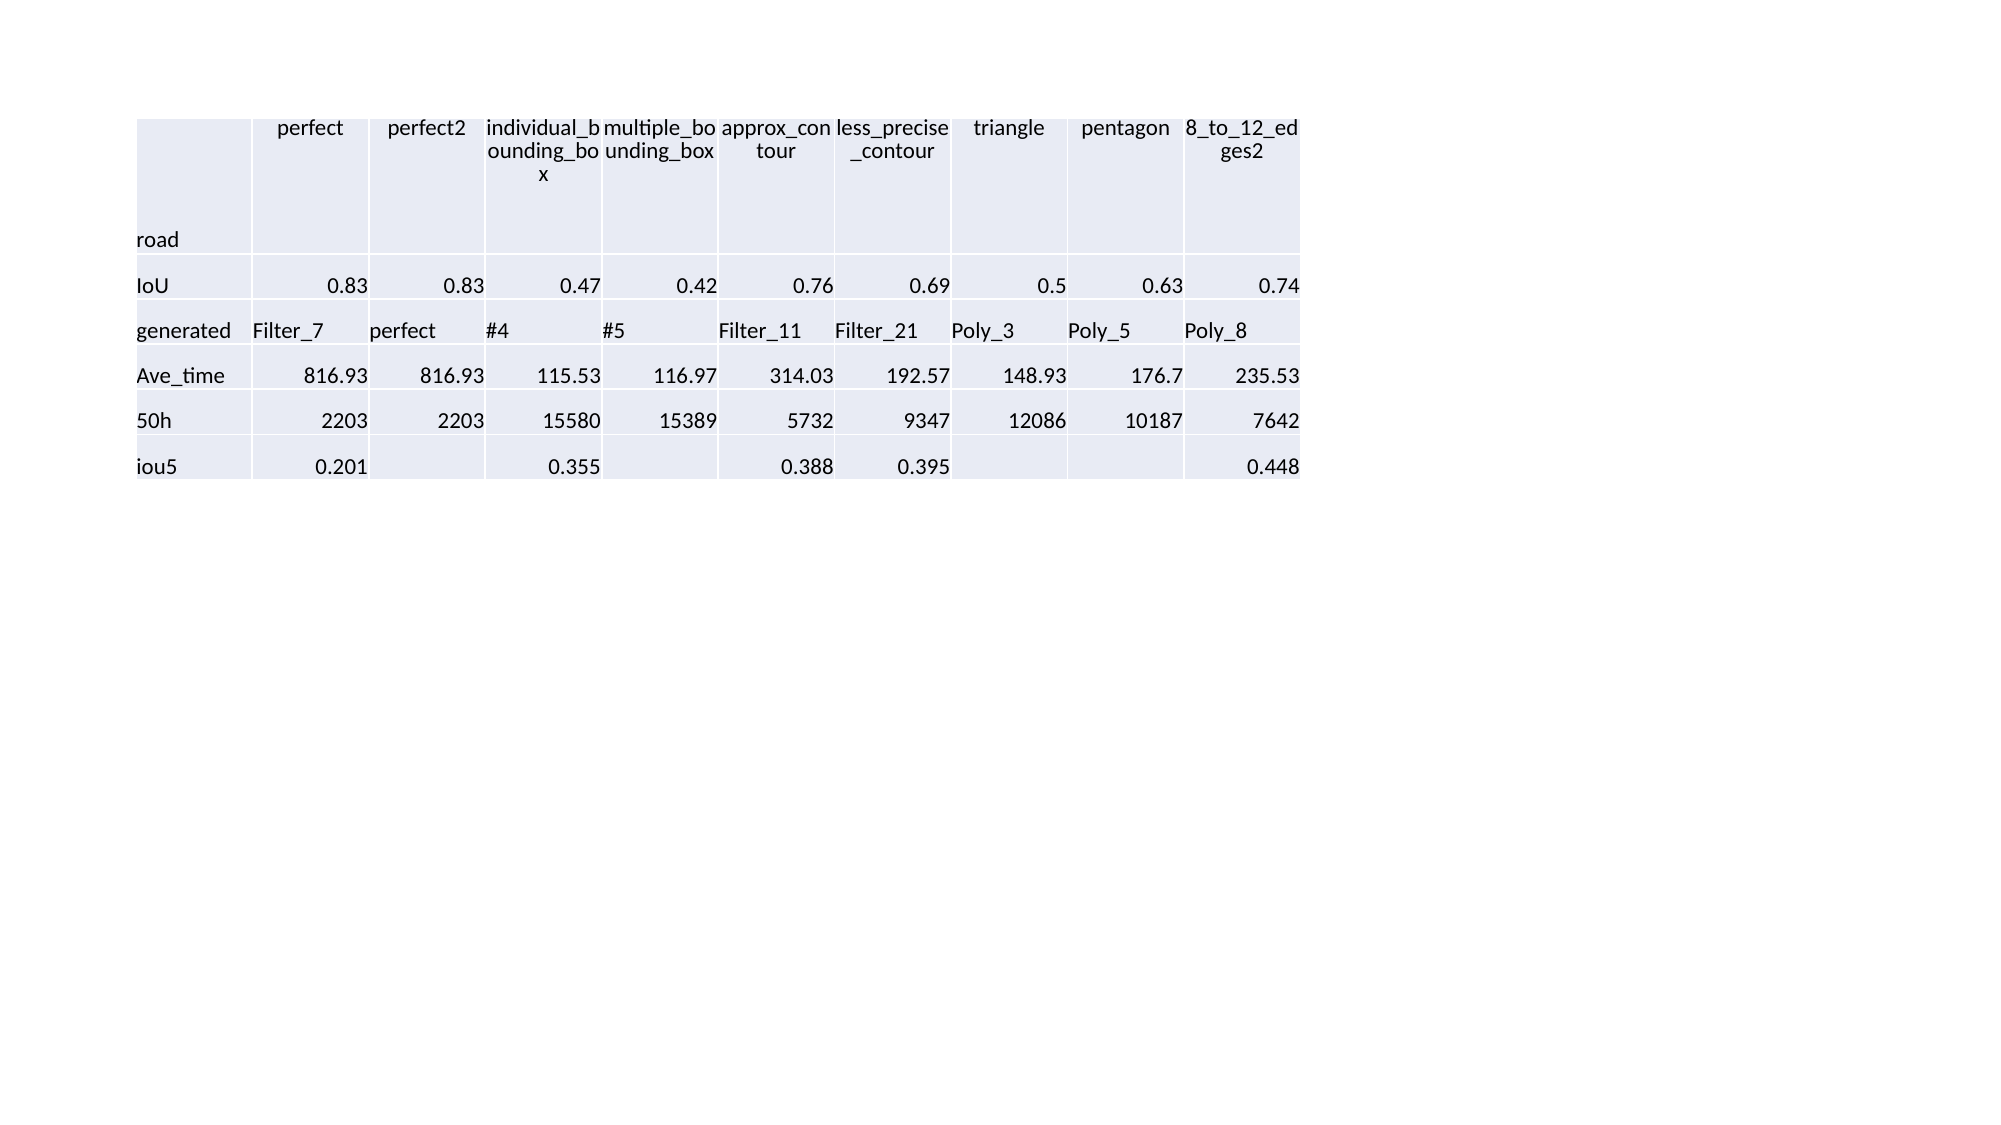

| road | perfect | perfect2 | individual\_bounding\_box | multiple\_bounding\_box | approx\_contour | less\_precise\_contour | triangle | pentagon | 8\_to\_12\_edges2 |
| --- | --- | --- | --- | --- | --- | --- | --- | --- | --- |
| IoU | 0.83 | 0.83 | 0.47 | 0.42 | 0.76 | 0.69 | 0.5 | 0.63 | 0.74 |
| generated | Filter\_7 | perfect | #4 | #5 | Filter\_11 | Filter\_21 | Poly\_3 | Poly\_5 | Poly\_8 |
| Ave\_time | 816.93 | 816.93 | 115.53 | 116.97 | 314.03 | 192.57 | 148.93 | 176.7 | 235.53 |
| 50h | 2203 | 2203 | 15580 | 15389 | 5732 | 9347 | 12086 | 10187 | 7642 |
| iou5 | 0.201 |  | 0.355 |  | 0.388 | 0.395 |  |  | 0.448 |